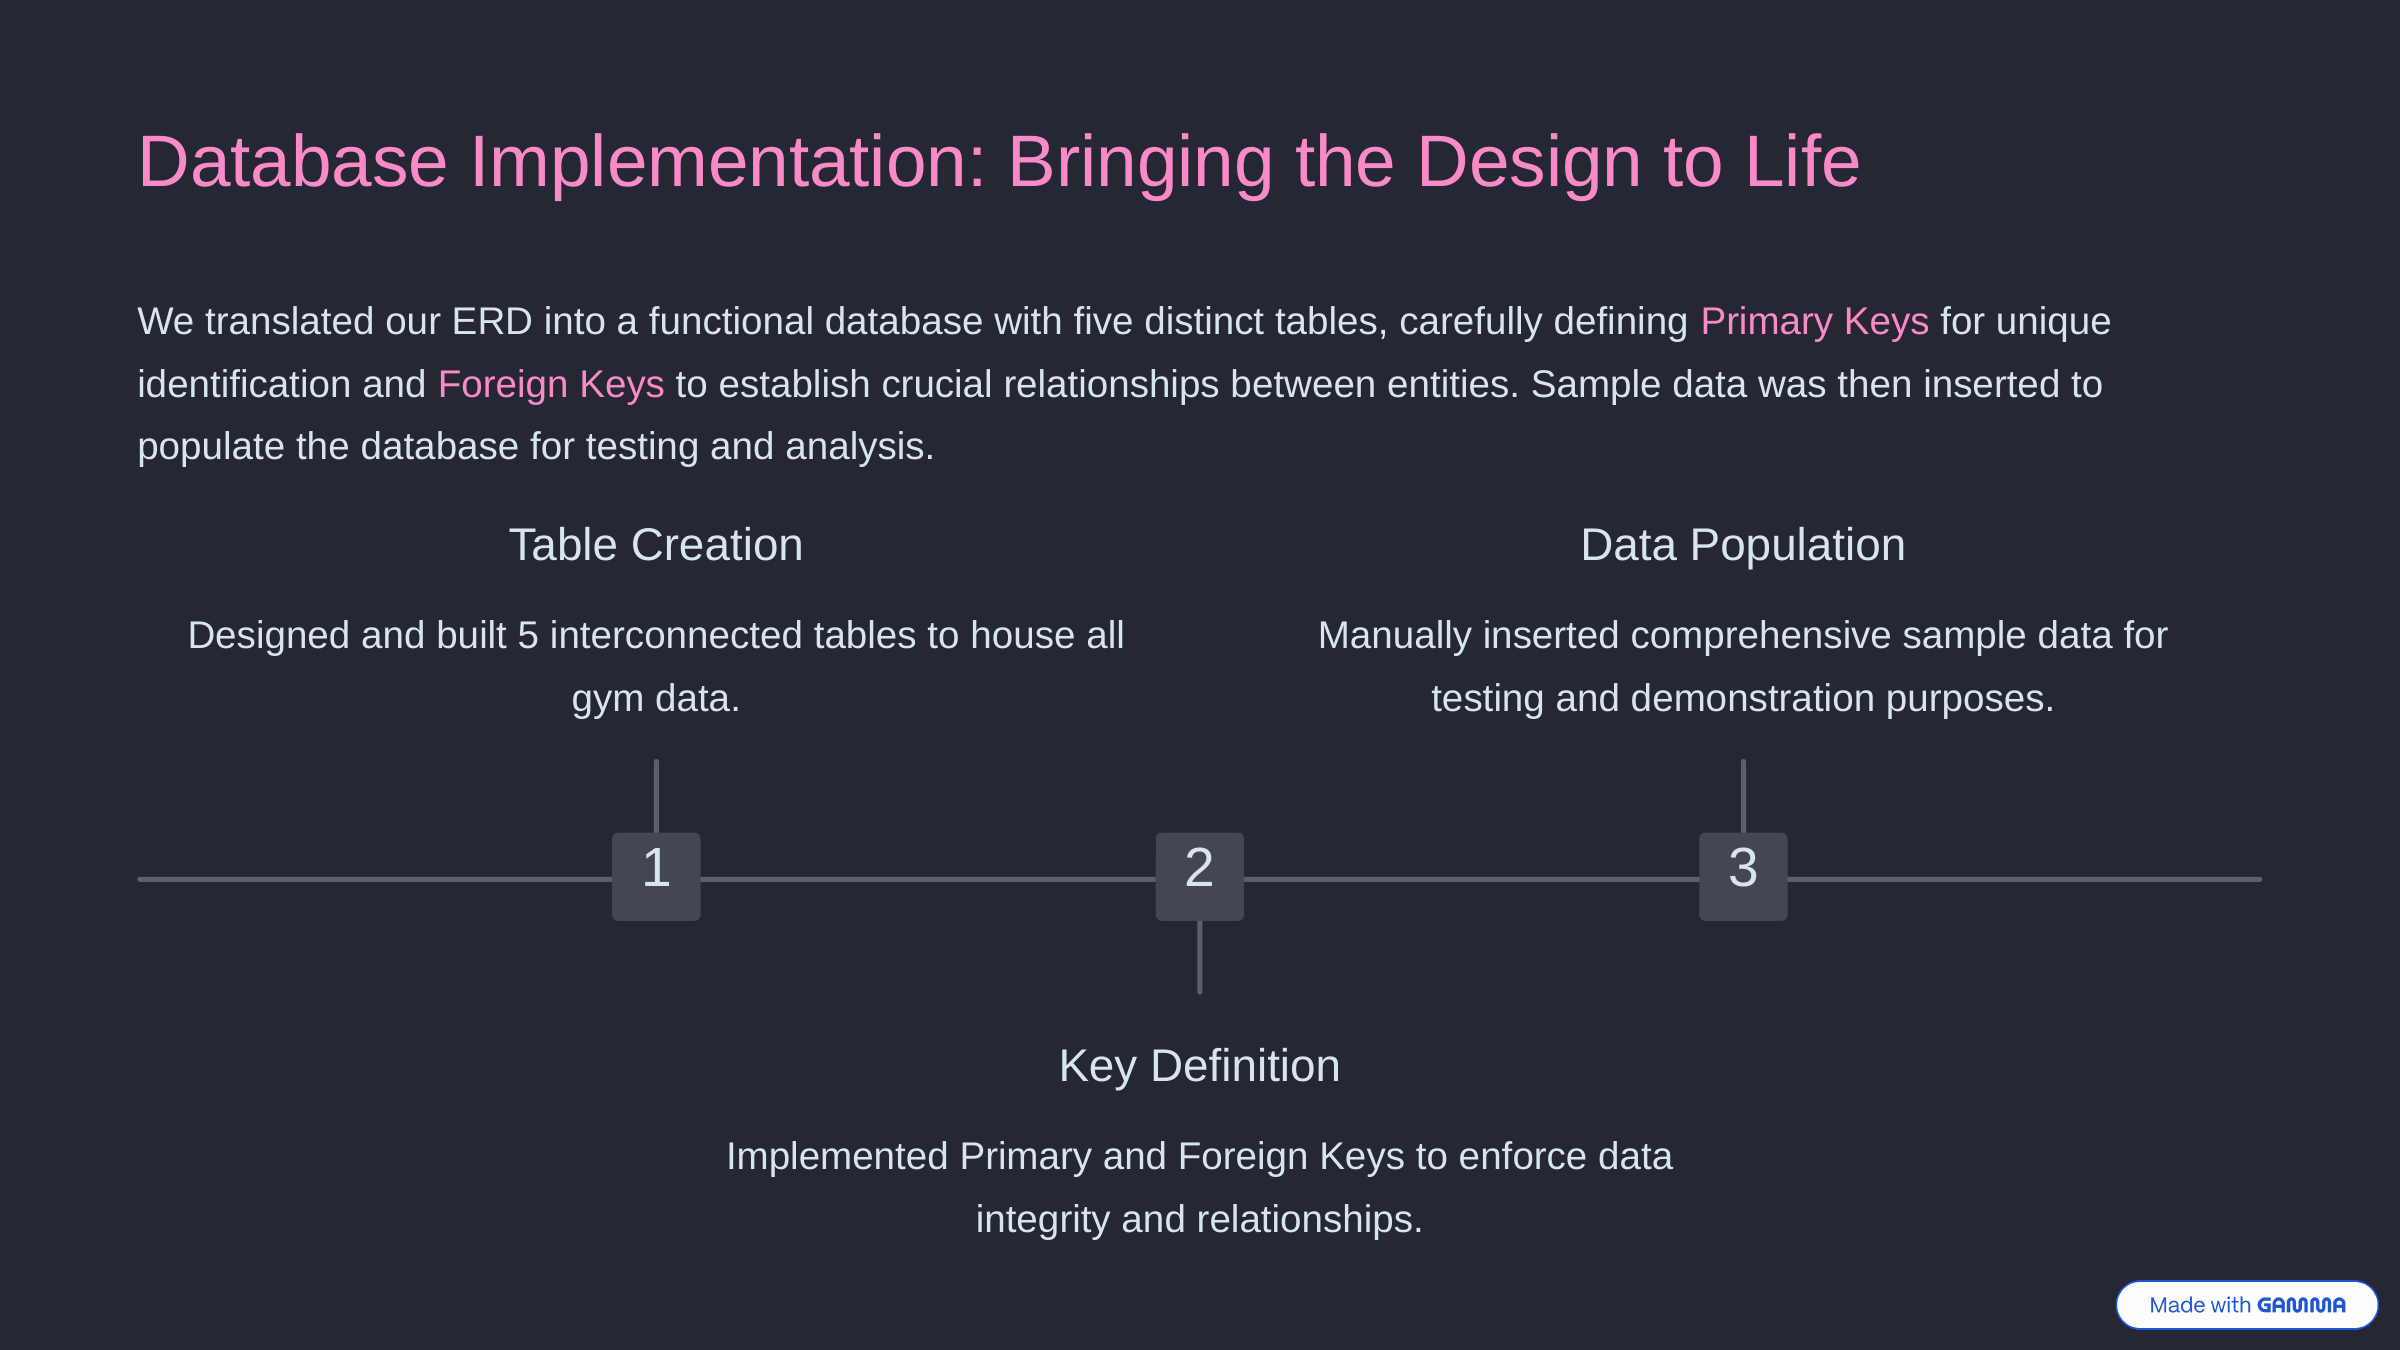

Database Implementation: Bringing the Design to Life
We translated our ERD into a functional database with five distinct tables, carefully defining Primary Keys for unique identification and Foreign Keys to establish crucial relationships between entities. Sample data was then inserted to populate the database for testing and analysis.
Table Creation
Data Population
Designed and built 5 interconnected tables to house all gym data.
Manually inserted comprehensive sample data for testing and demonstration purposes.

1
2
3

Key Definition
Implemented Primary and Foreign Keys to enforce data integrity and relationships.